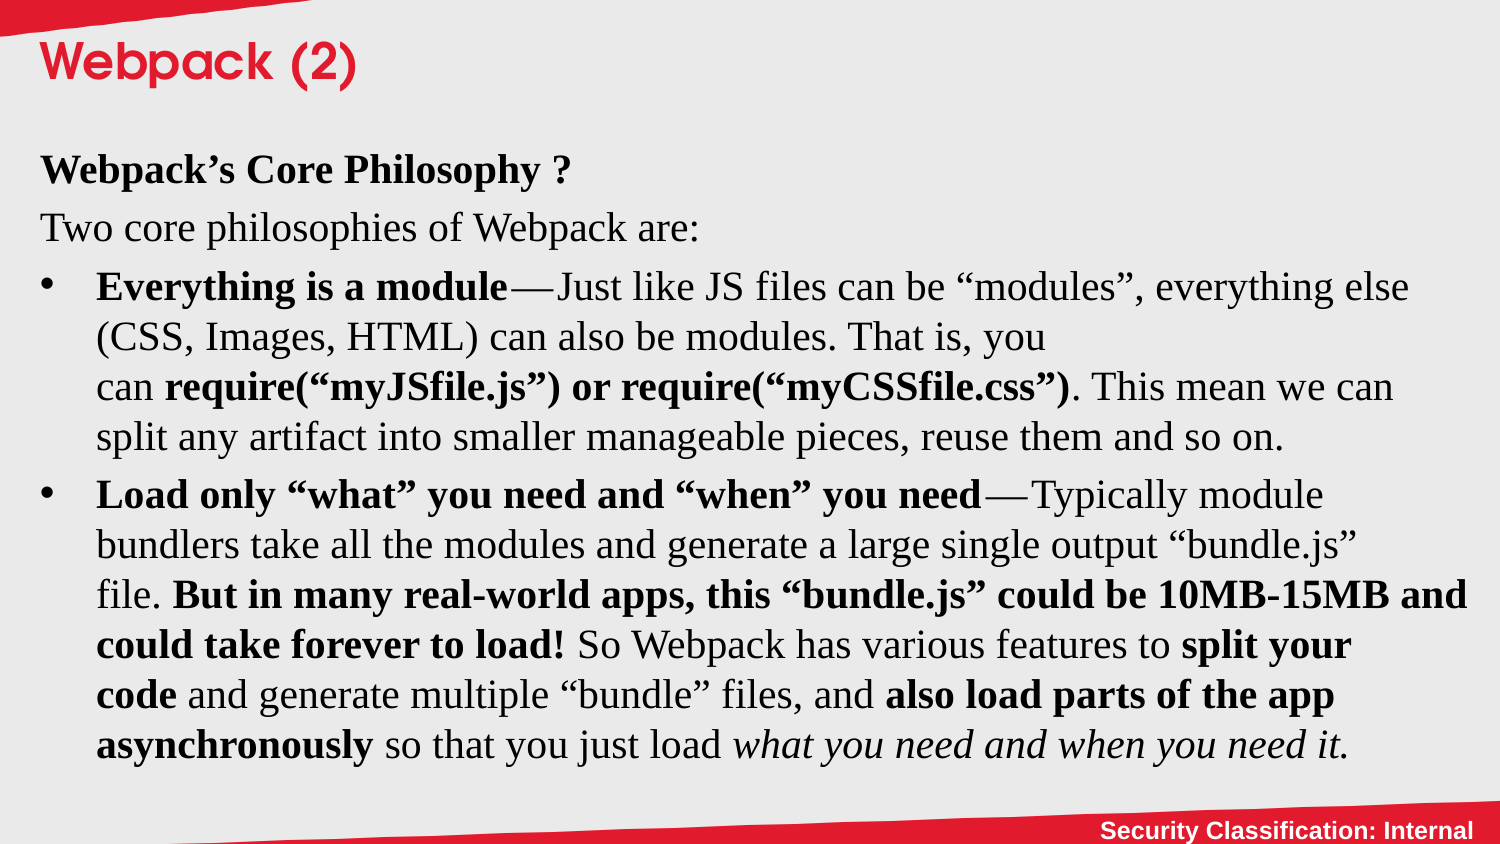

# Webpack (2)
Webpack’s Core Philosophy ?
Two core philosophies of Webpack are:
Everything is a module — Just like JS files can be “modules”, everything else (CSS, Images, HTML) can also be modules. That is, you can require(“myJSfile.js”) or require(“myCSSfile.css”). This mean we can split any artifact into smaller manageable pieces, reuse them and so on.
Load only “what” you need and “when” you need — Typically module bundlers take all the modules and generate a large single output “bundle.js” file. But in many real-world apps, this “bundle.js” could be 10MB-15MB and could take forever to load! So Webpack has various features to split your code and generate multiple “bundle” files, and also load parts of the app asynchronously so that you just load what you need and when you need it.